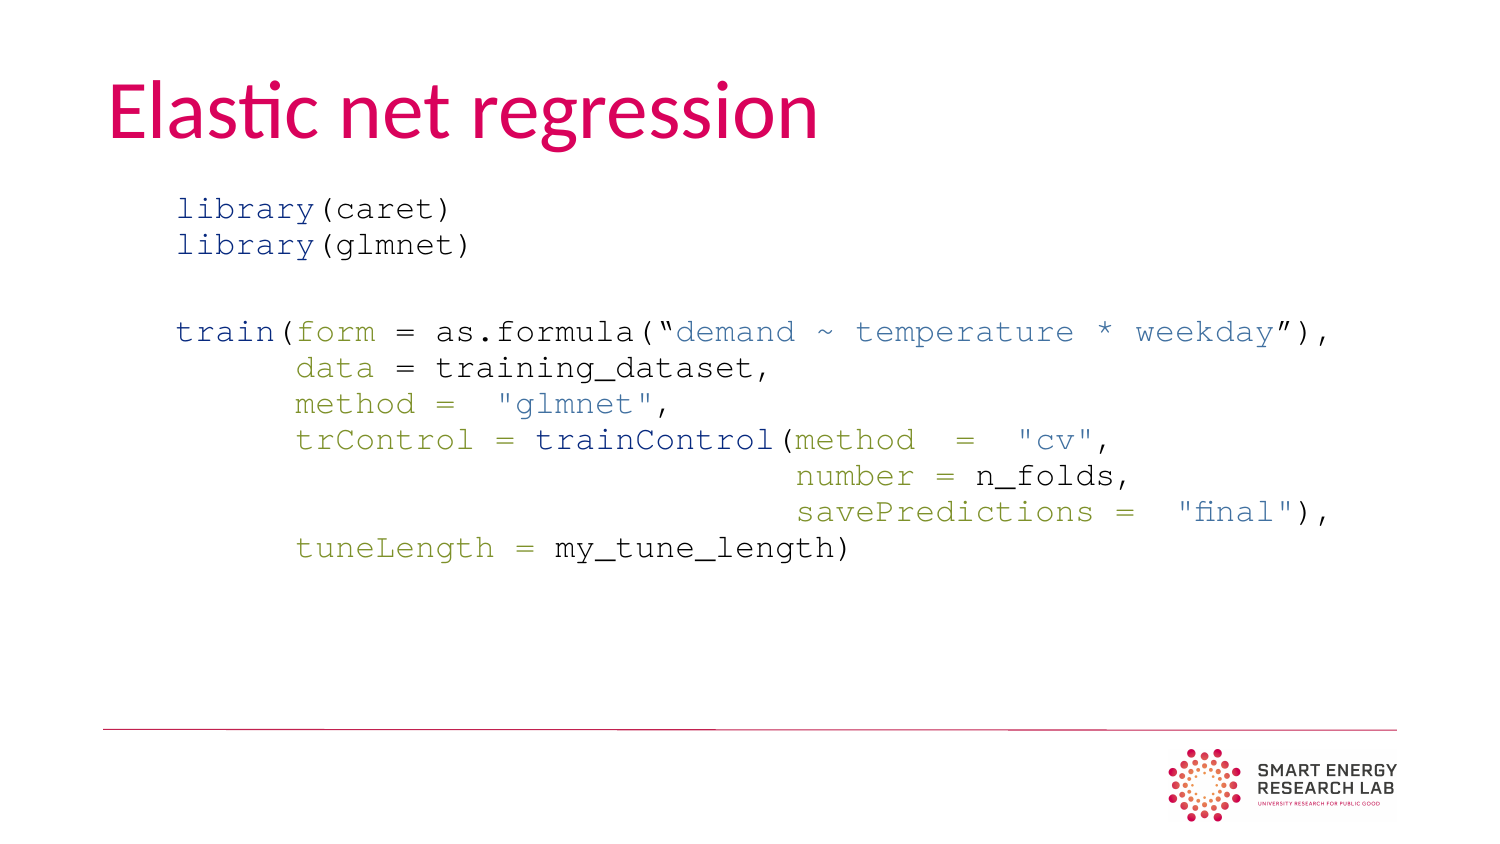

Elastic net regression
  library(caret)
  library(glmnet)
  train(form = as.formula(“demand ~ temperature * weekday”),
        data = training_dataset,
        method =  "glmnet",
        trControl = trainControl(method  =  "cv",
                                 number = n_folds,
                                 savePredictions =  "final"),
        tuneLength = my_tune_length)